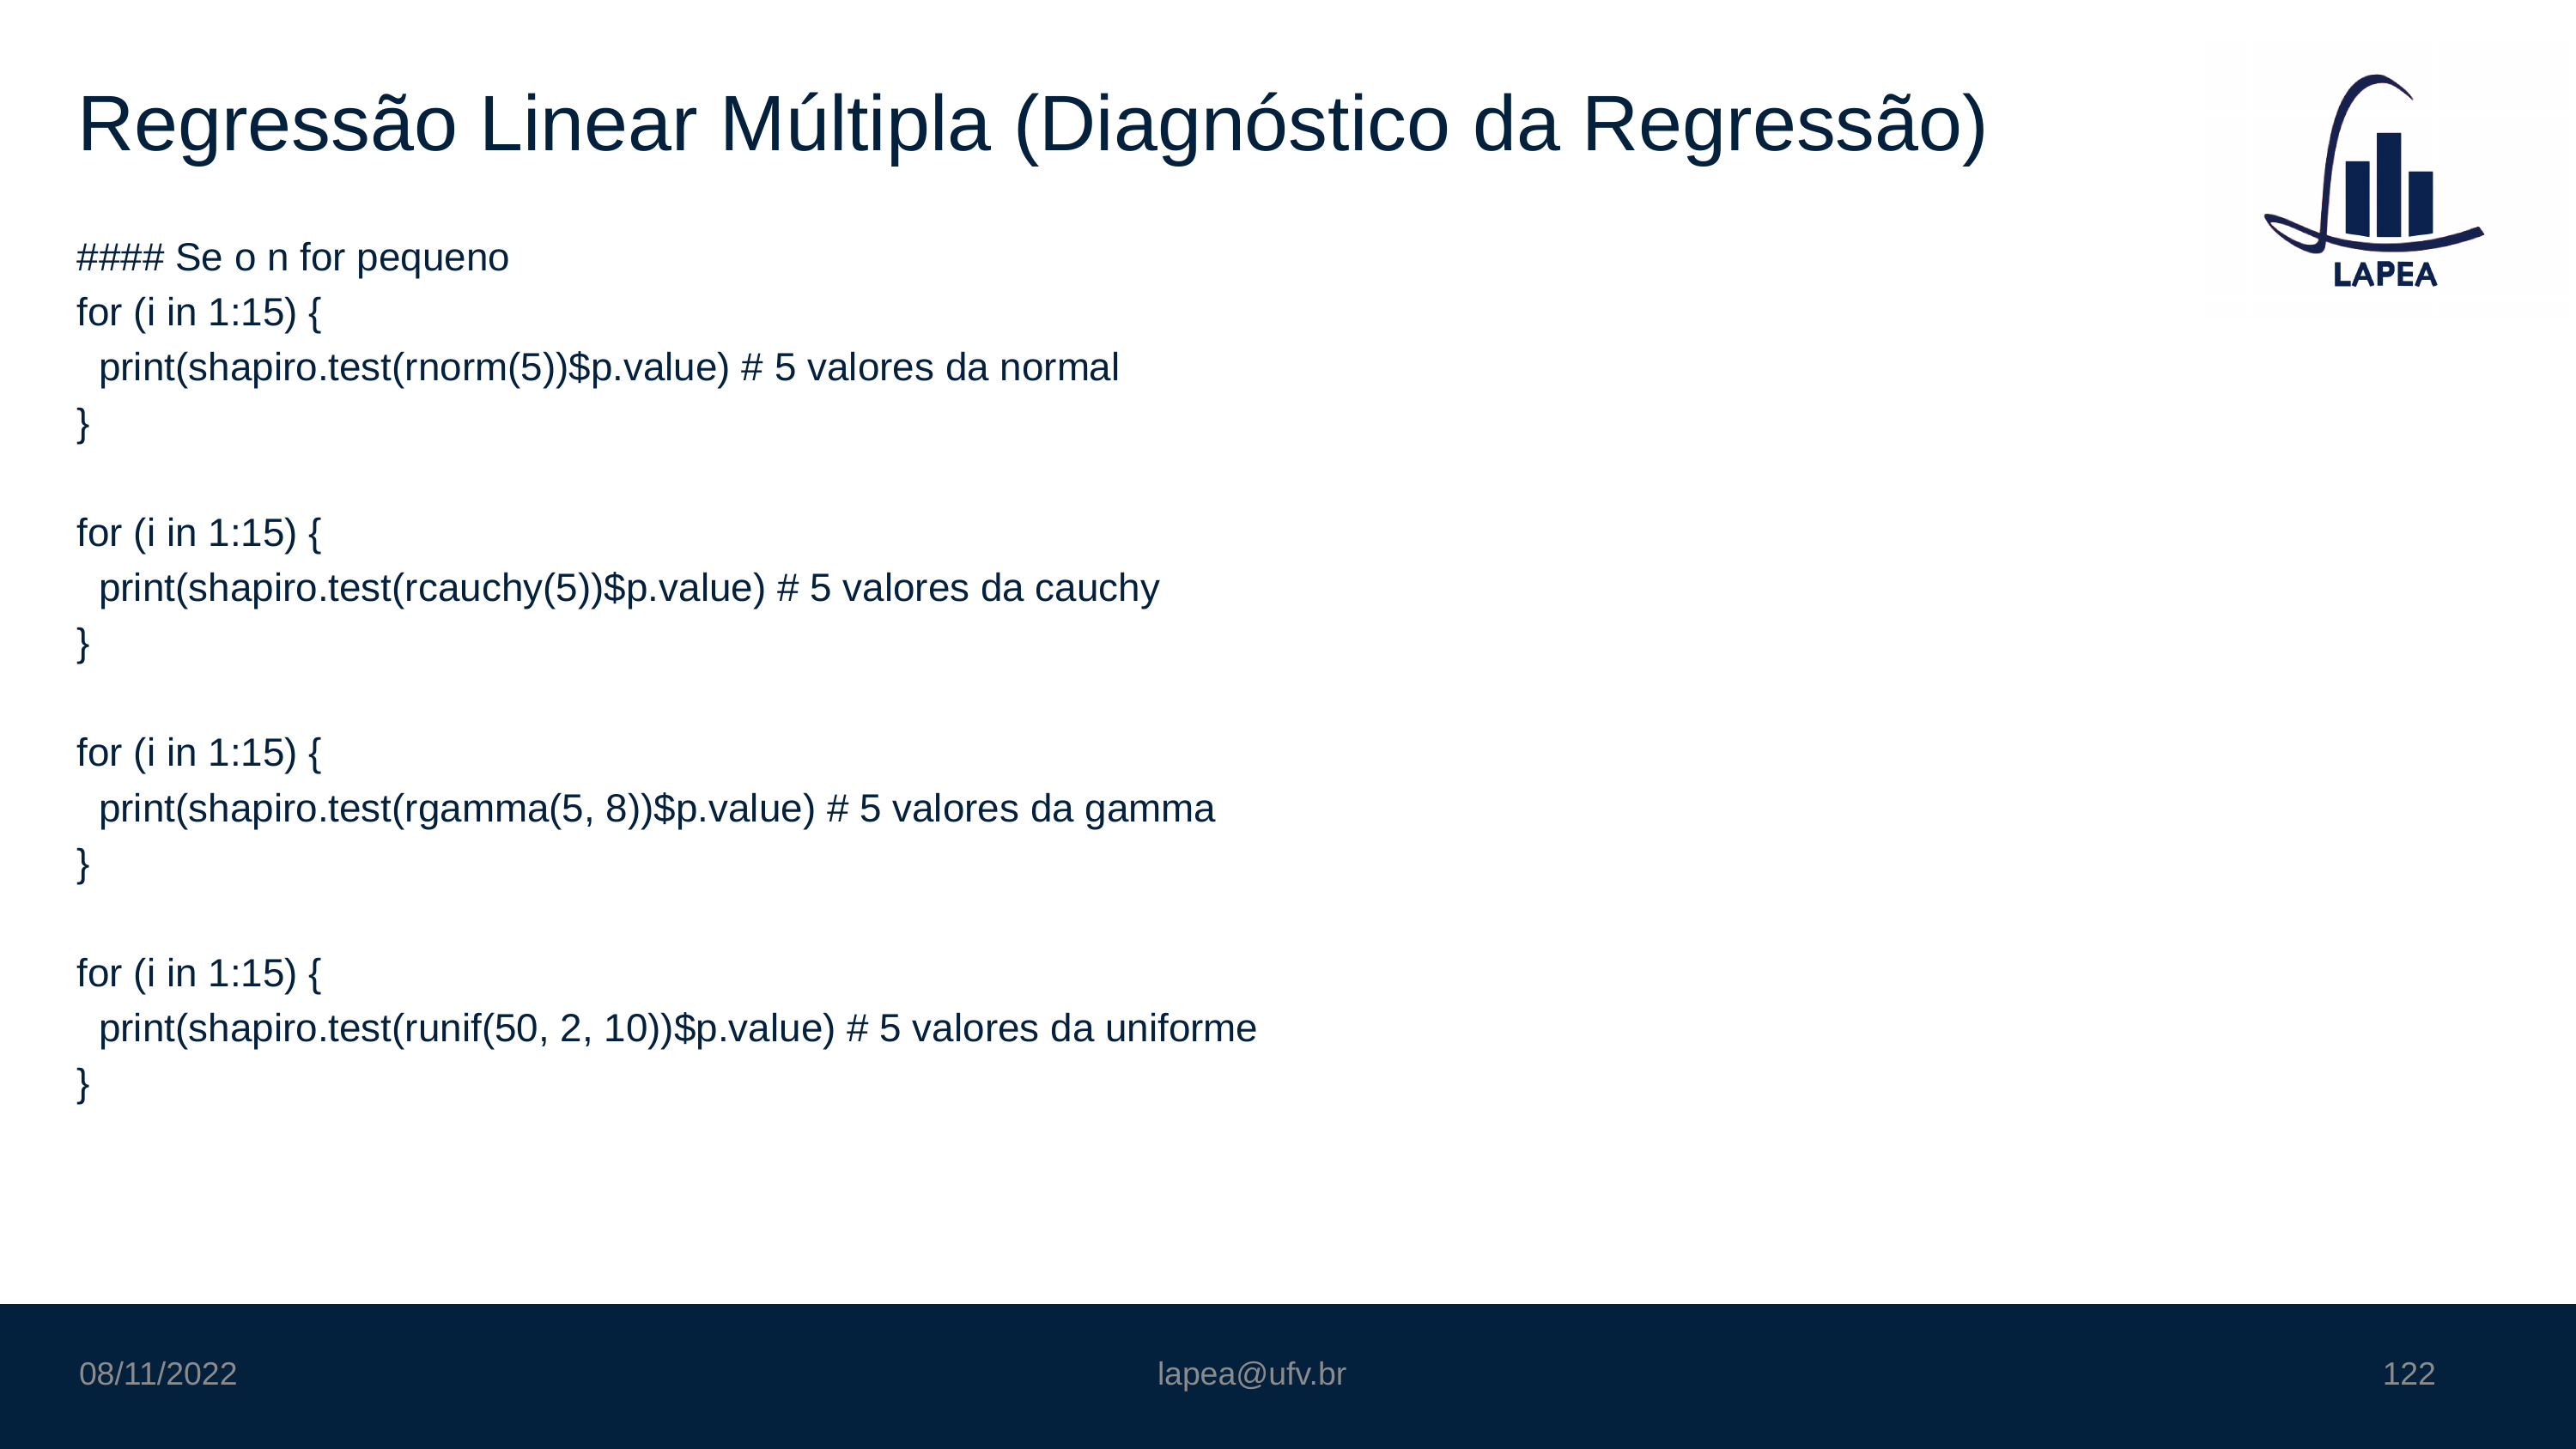

# Regressão Linear Múltipla (Diagnóstico da Regressão)
#### Se o n for pequeno
for (i in 1:15) {
  print(shapiro.test(rnorm(5))$p.value) # 5 valores da normal
}

for (i in 1:15) {
  print(shapiro.test(rcauchy(5))$p.value) # 5 valores da cauchy
}

for (i in 1:15) {
  print(shapiro.test(rgamma(5, 8))$p.value) # 5 valores da gamma
}

for (i in 1:15) {
  print(shapiro.test(runif(50, 2, 10))$p.value) # 5 valores da uniforme
}

08/11/2022
lapea@ufv.br
122